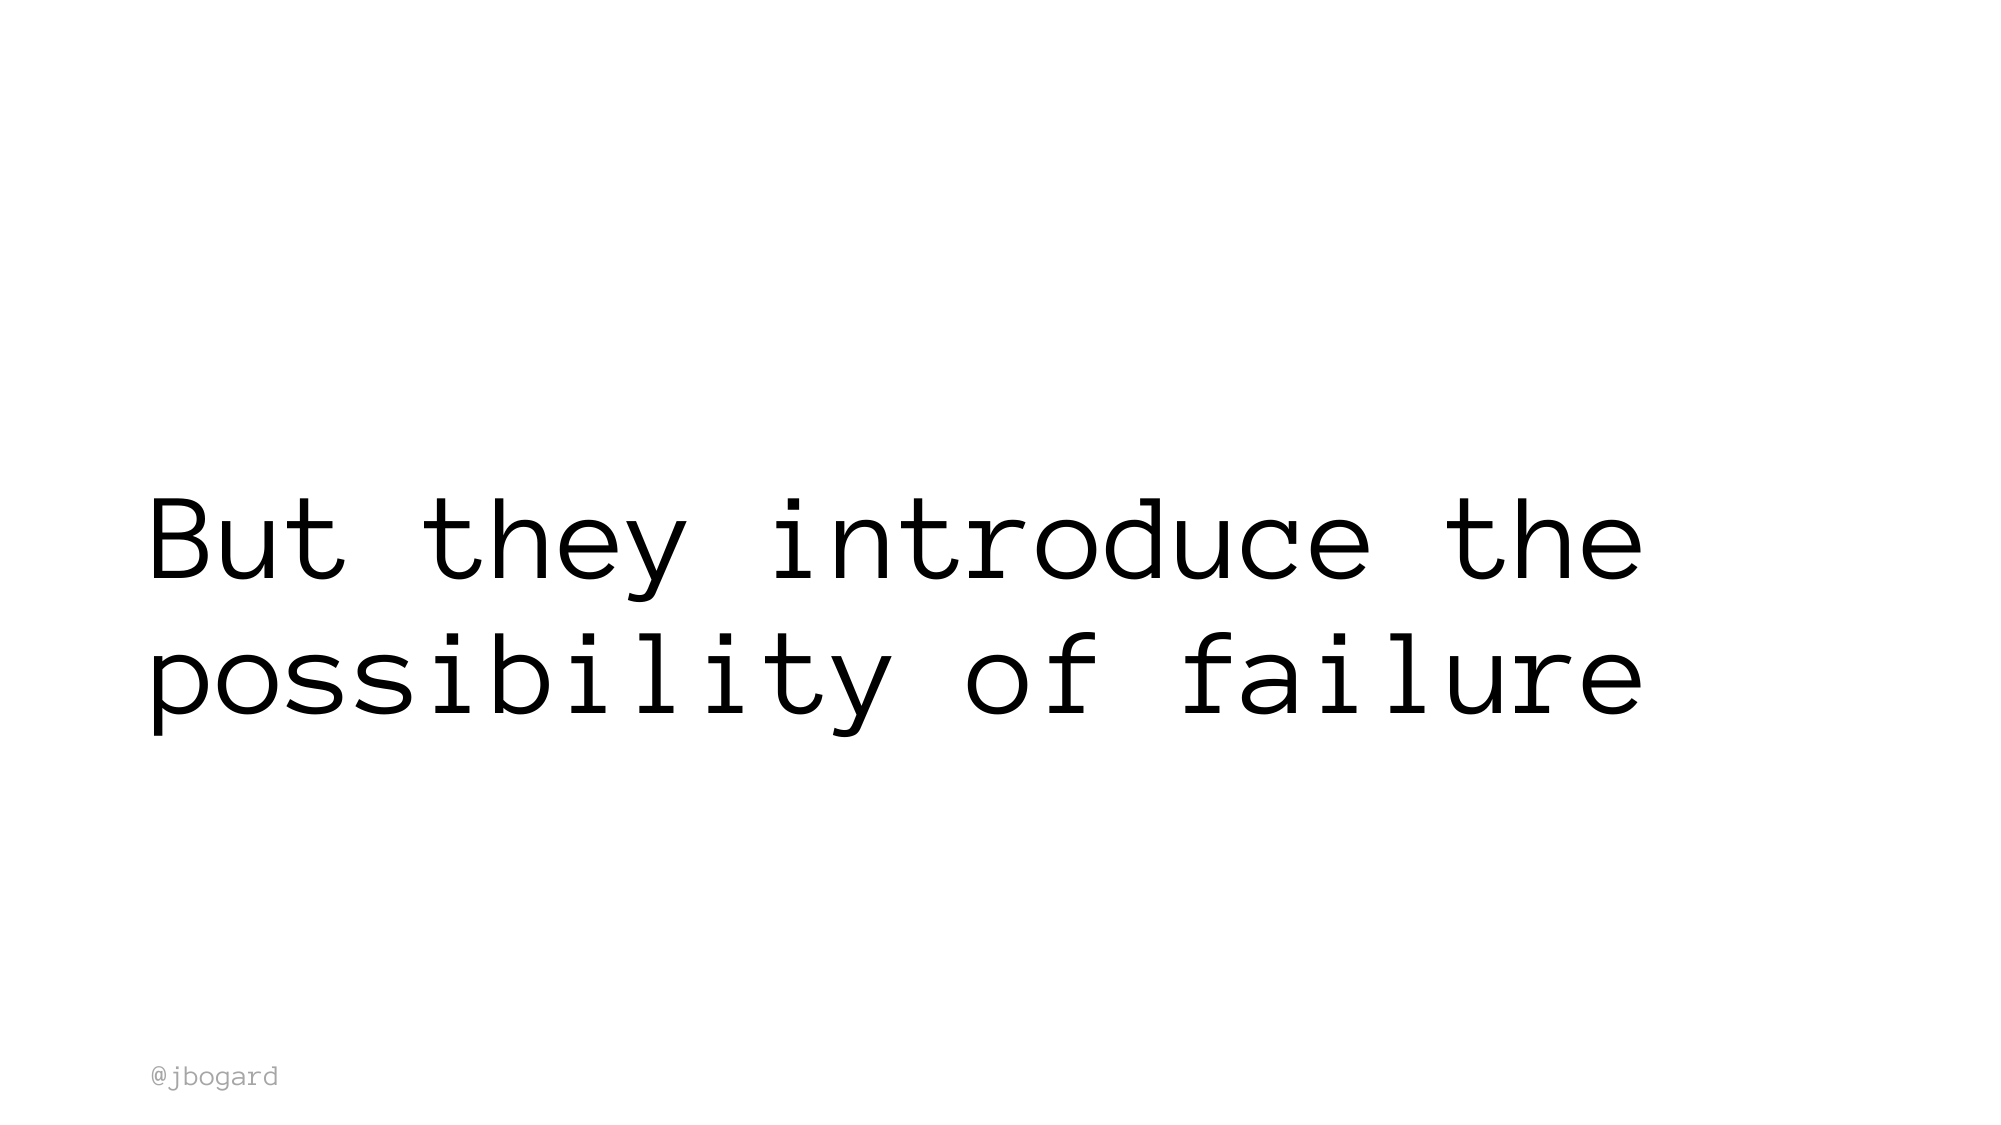

# But they introduce the possibility of failure